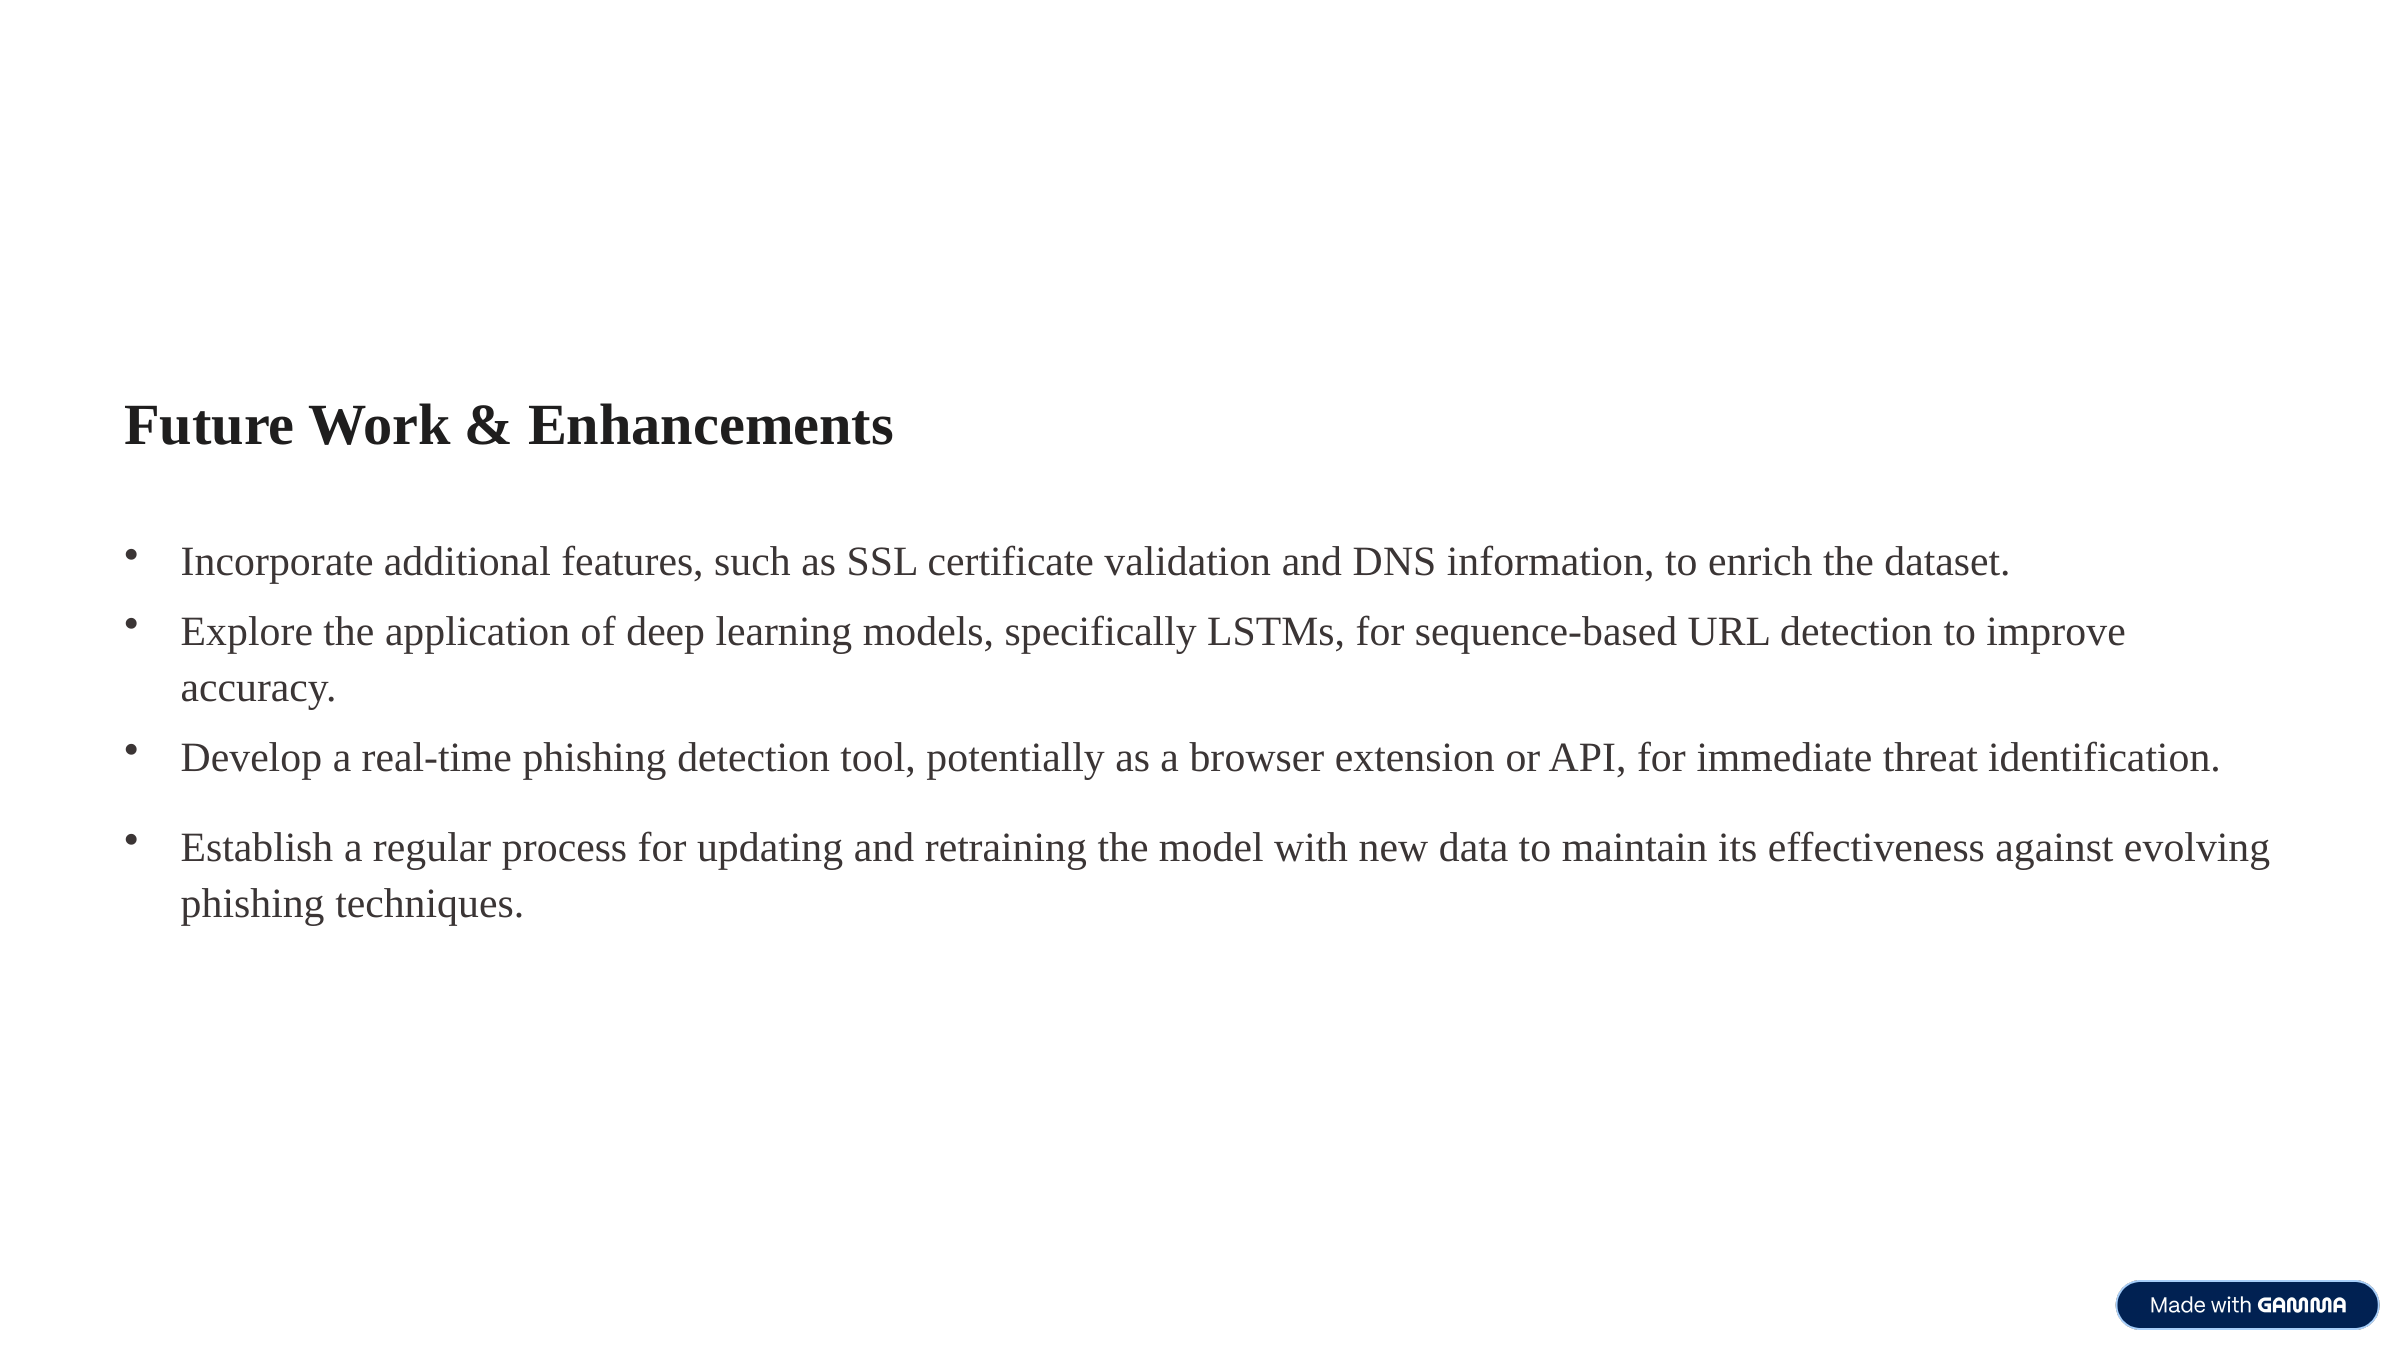

Future Work & Enhancements
Incorporate additional features, such as SSL certificate validation and DNS information, to enrich the dataset.
Explore the application of deep learning models, specifically LSTMs, for sequence-based URL detection to improve accuracy.
Develop a real-time phishing detection tool, potentially as a browser extension or API, for immediate threat identification.
Establish a regular process for updating and retraining the model with new data to maintain its effectiveness against evolving phishing techniques.